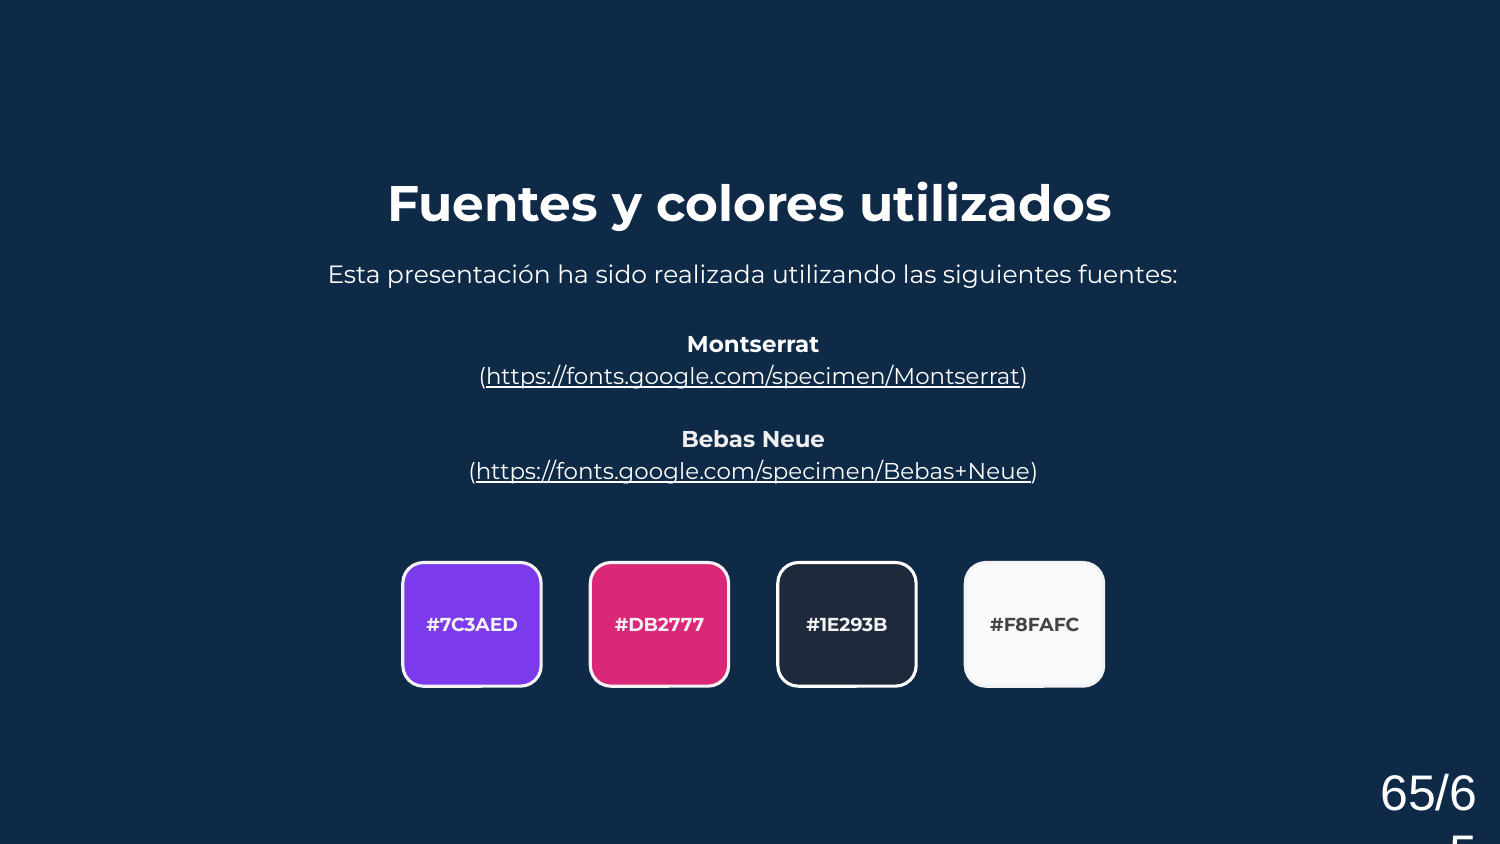

Fuentes y colores utilizados
Esta presentación ha sido realizada utilizando las siguientes fuentes:

Montserrat
(https://fonts.google.com/specimen/Montserrat)

Bebas Neue
(https://fonts.google.com/specimen/Bebas+Neue)
#7C3AED
#DB2777
#1E293B
#F8FAFC
65/65